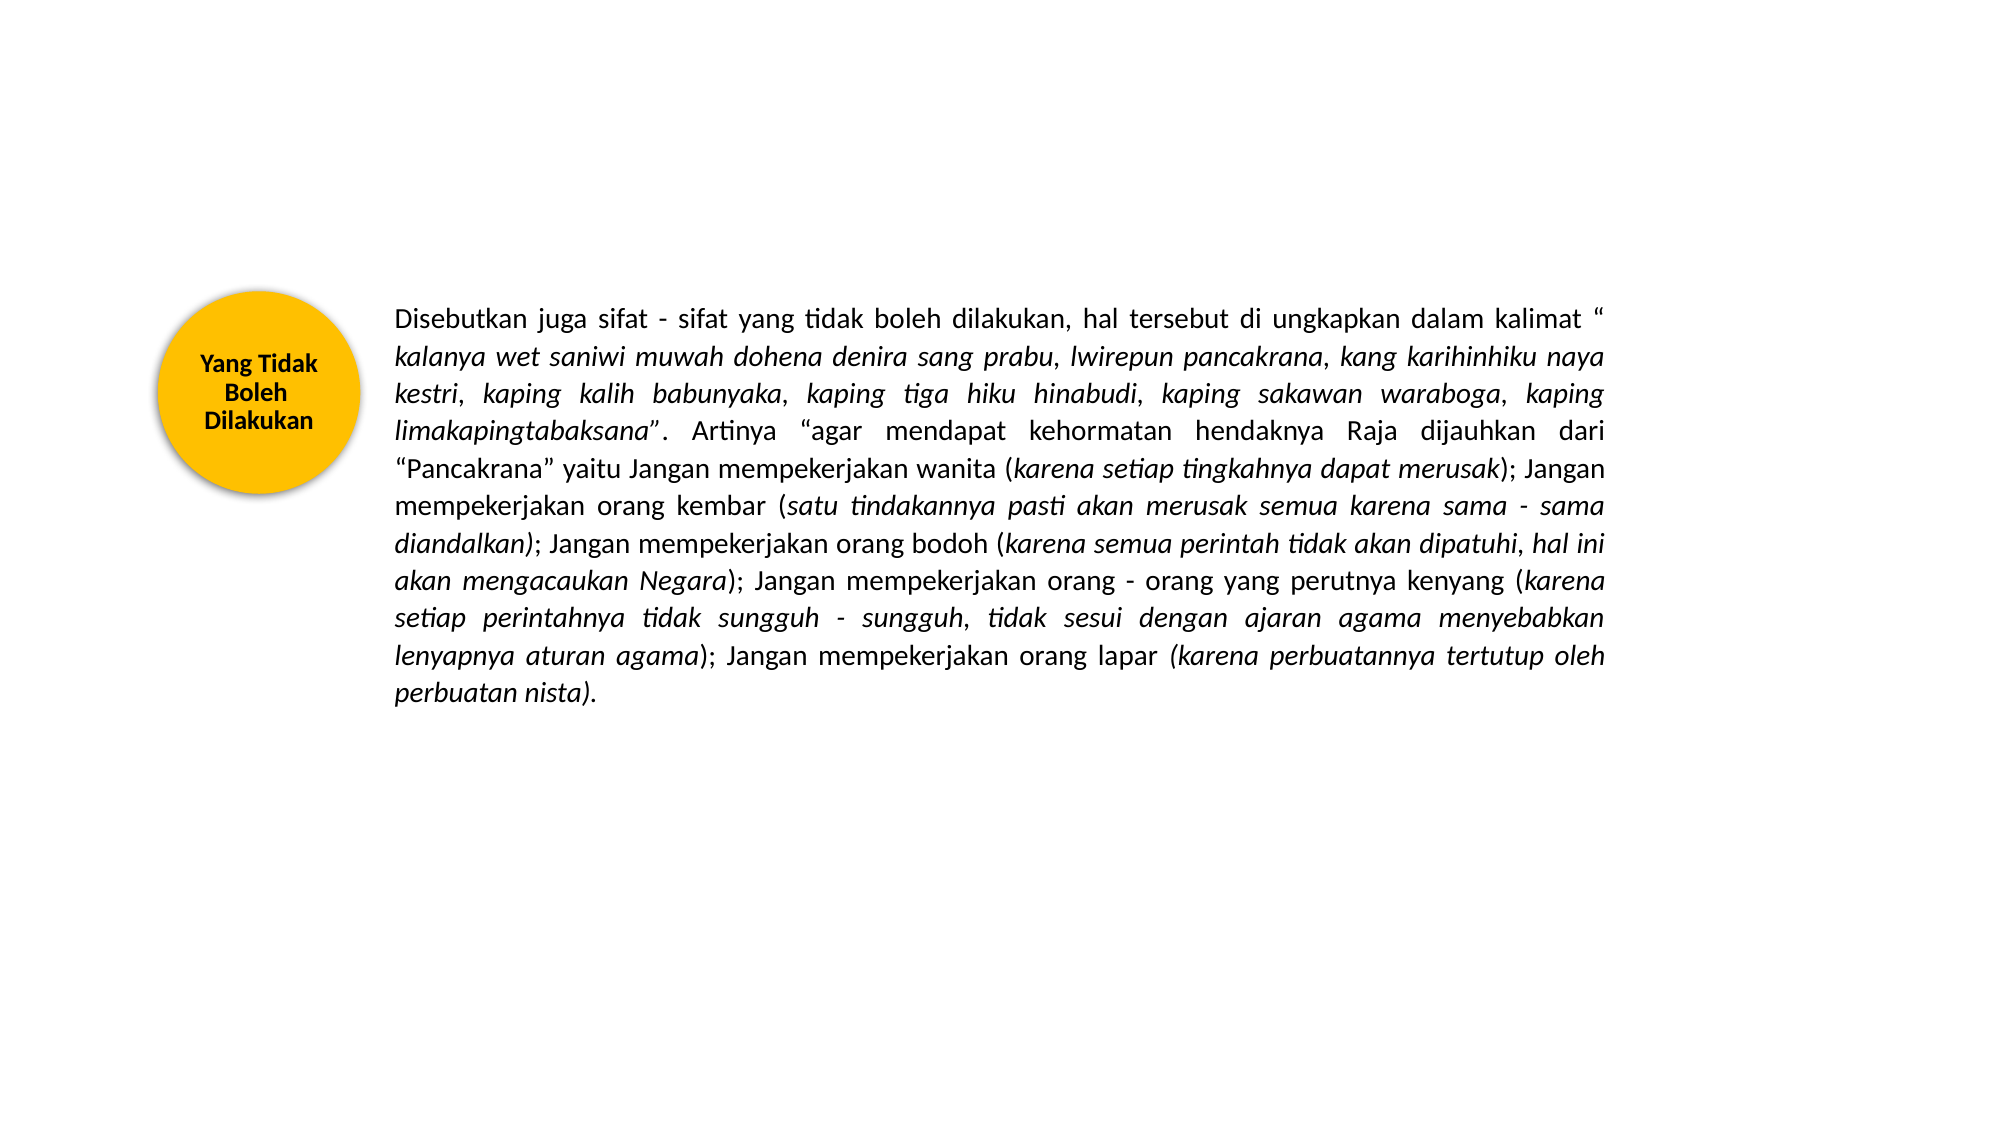

Disebutkan juga sifat - sifat yang tidak boleh dilakukan, hal tersebut di ungkapkan dalam kalimat “ kalanya wet saniwi muwah dohena denira sang prabu, lwirepun pancakrana, kang karihinhiku naya kestri, kaping kalih babunyaka, kaping tiga hiku hinabudi, kaping sakawan waraboga, kaping limakapingtabaksana”. Artinya “agar mendapat kehormatan hendaknya Raja dijauhkan dari “Pancakrana” yaitu Jangan mempekerjakan wanita (karena setiap tingkahnya dapat merusak); Jangan mempekerjakan orang kembar (satu tindakannya pasti akan merusak semua karena sama - sama diandalkan); Jangan mempekerjakan orang bodoh (karena semua perintah tidak akan dipatuhi, hal ini akan mengacaukan Negara); Jangan mempekerjakan orang - orang yang perutnya kenyang (karena setiap perintahnya tidak sungguh - sungguh, tidak sesui dengan ajaran agama menyebabkan lenyapnya aturan agama); Jangan mempekerjakan orang lapar (karena perbuatannya tertutup oleh perbuatan nista).

Yang Tidak Boleh
Dilakukan